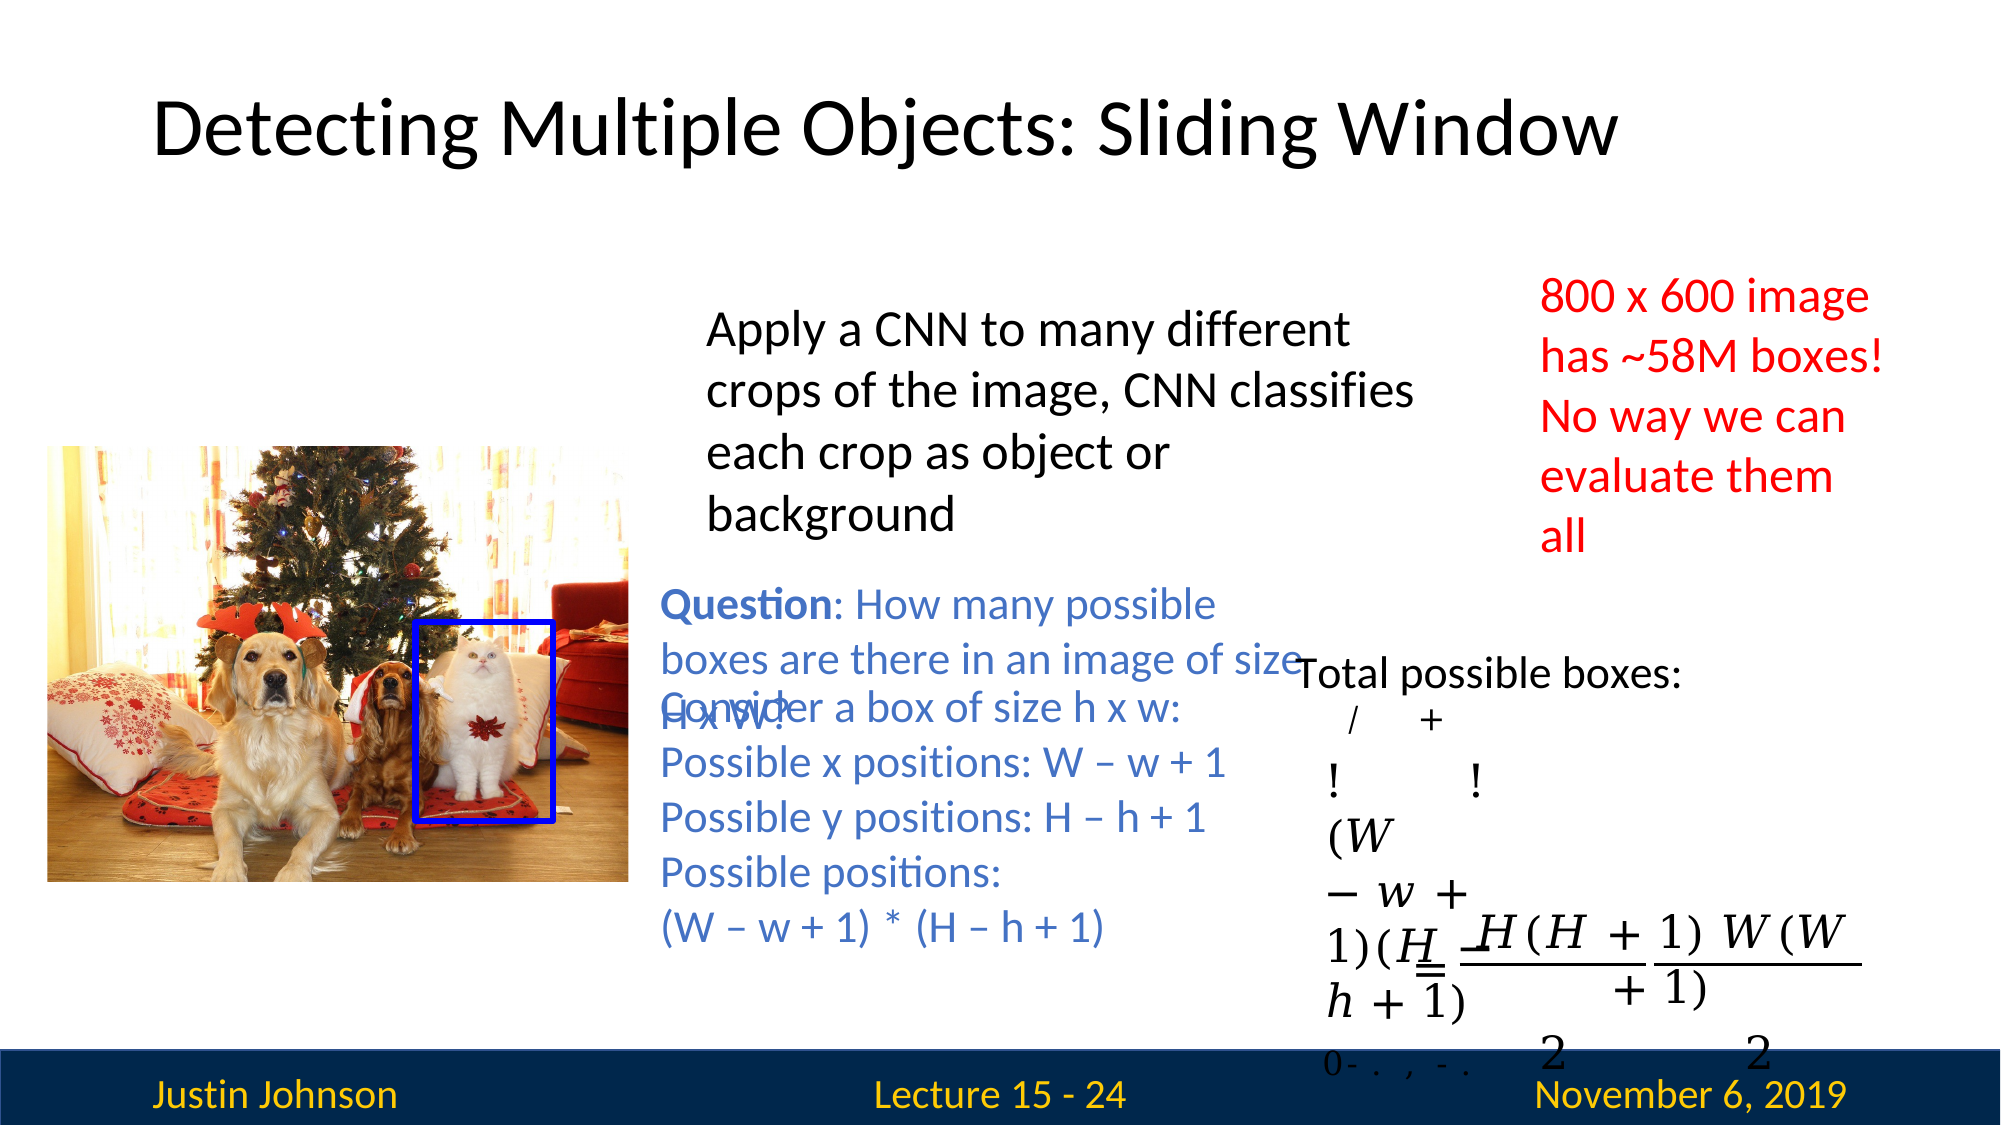

# Detecting Multiple Objects: Sliding Window
800 x 600 image has ~58M boxes! No way we can evaluate them all
Apply a CNN to many different crops of the image, CNN classifies each crop as object or background
Question: How many possible boxes are there in an image of size H x W?

Total possible boxes:
/	+
!  !(𝑊 − 𝑤 + 1)(𝐻 − ℎ + 1)
0-. ,-.
Consider a box of size h x w: Possible x positions: W – w + 1 Possible y positions: H – h + 1 Possible positions:
(W – w + 1) * (H – h + 1)
𝐻(𝐻 + 1) 𝑊(𝑊 + 1)
2	2
=

Justin Johnson
November 6, 2019
Lecture 15 - 24